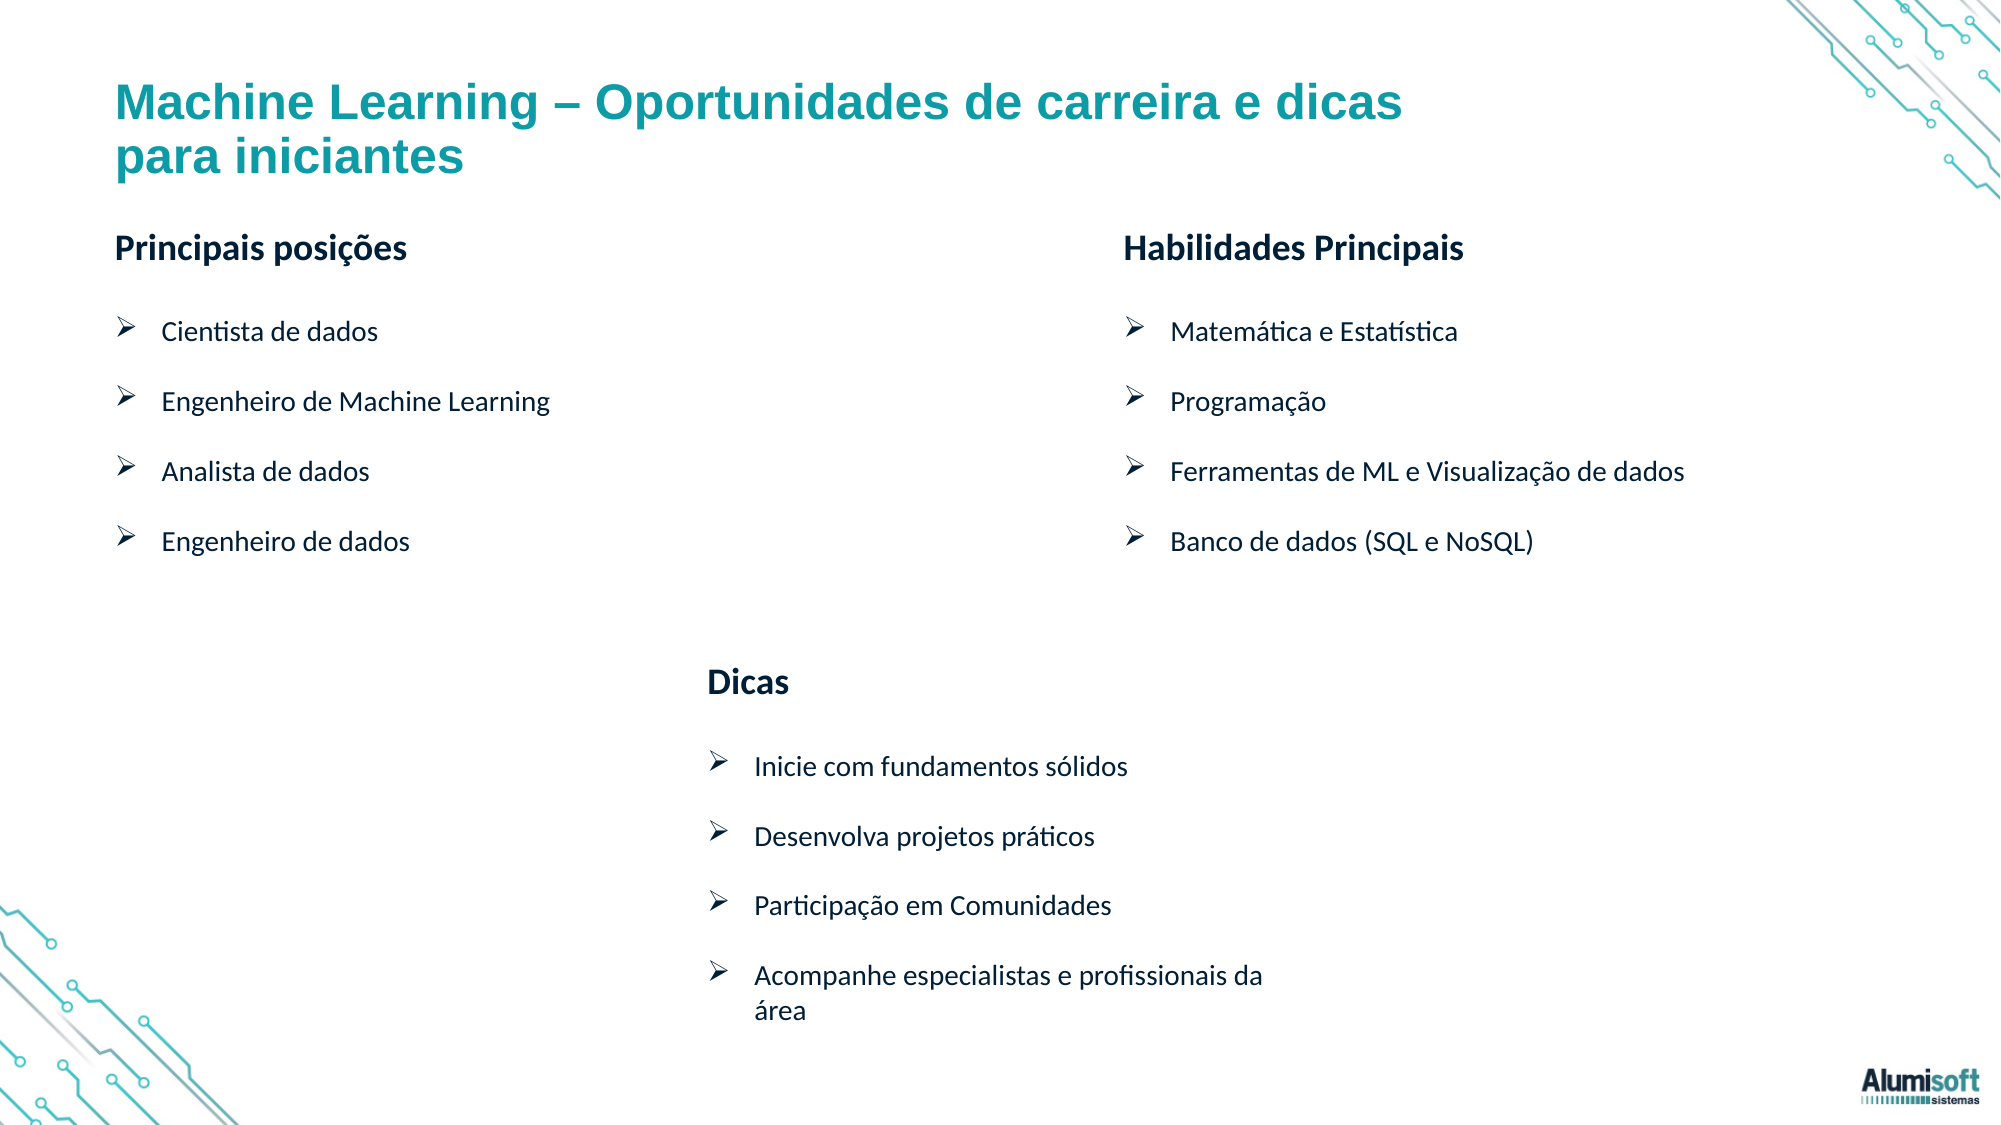

# Machine Learning – Oportunidades de carreira e dicas para iniciantes
Principais posições

Cientista de dados

Engenheiro de Machine Learning

Analista de dados

Engenheiro de dados

Habilidades Principais

Matemática e Estatística

Programação

Ferramentas de ML e Visualização de dados

Banco de dados (SQL e NoSQL)

Dicas

Inicie com fundamentos sólidos

Desenvolva projetos práticos

Participação em Comunidades

Acompanhe especialistas e profissionais da área